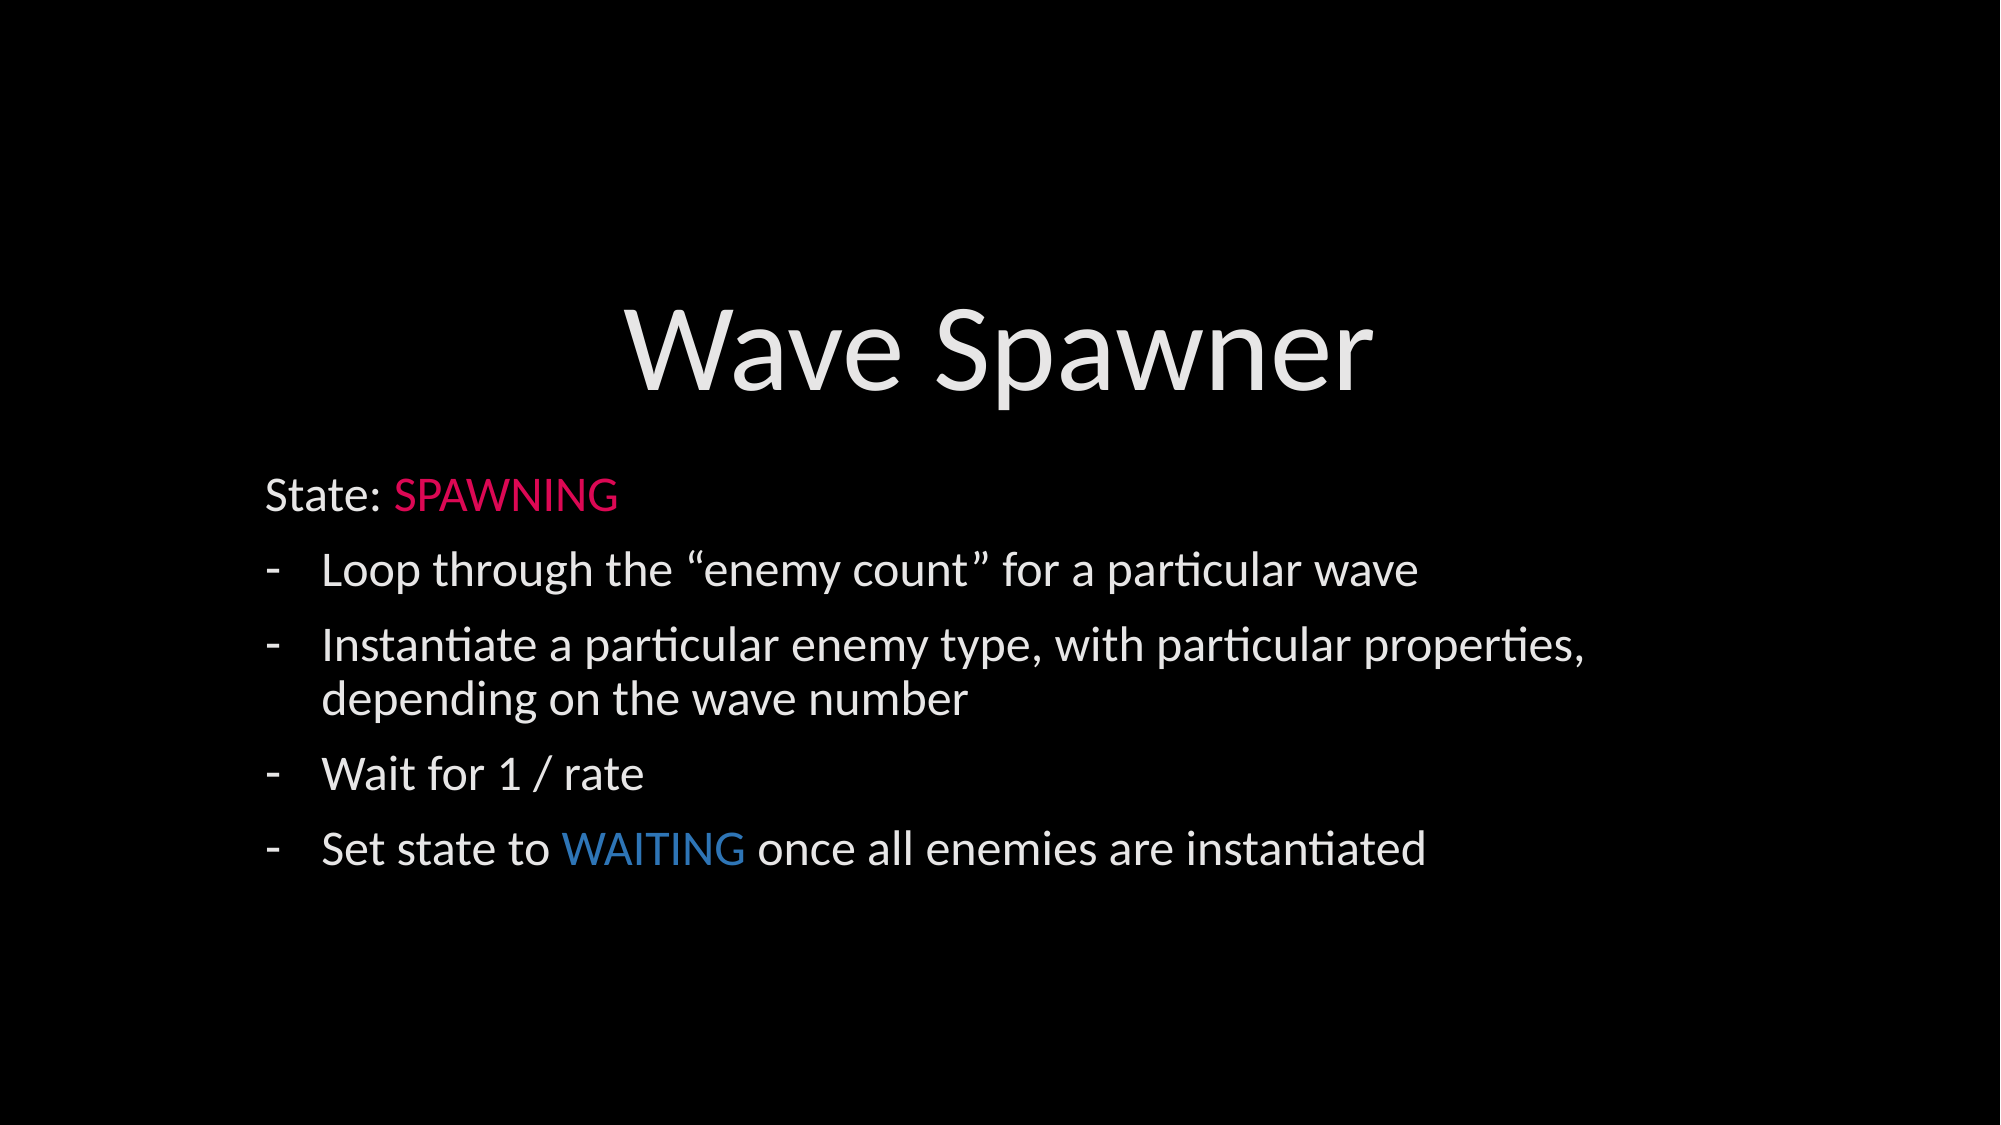

# Wave Spawner
State: SPAWNING
Loop through the “enemy count” for a particular wave
Instantiate a particular enemy type, with particular properties, depending on the wave number
Wait for 1 / rate
Set state to WAITING once all enemies are instantiated